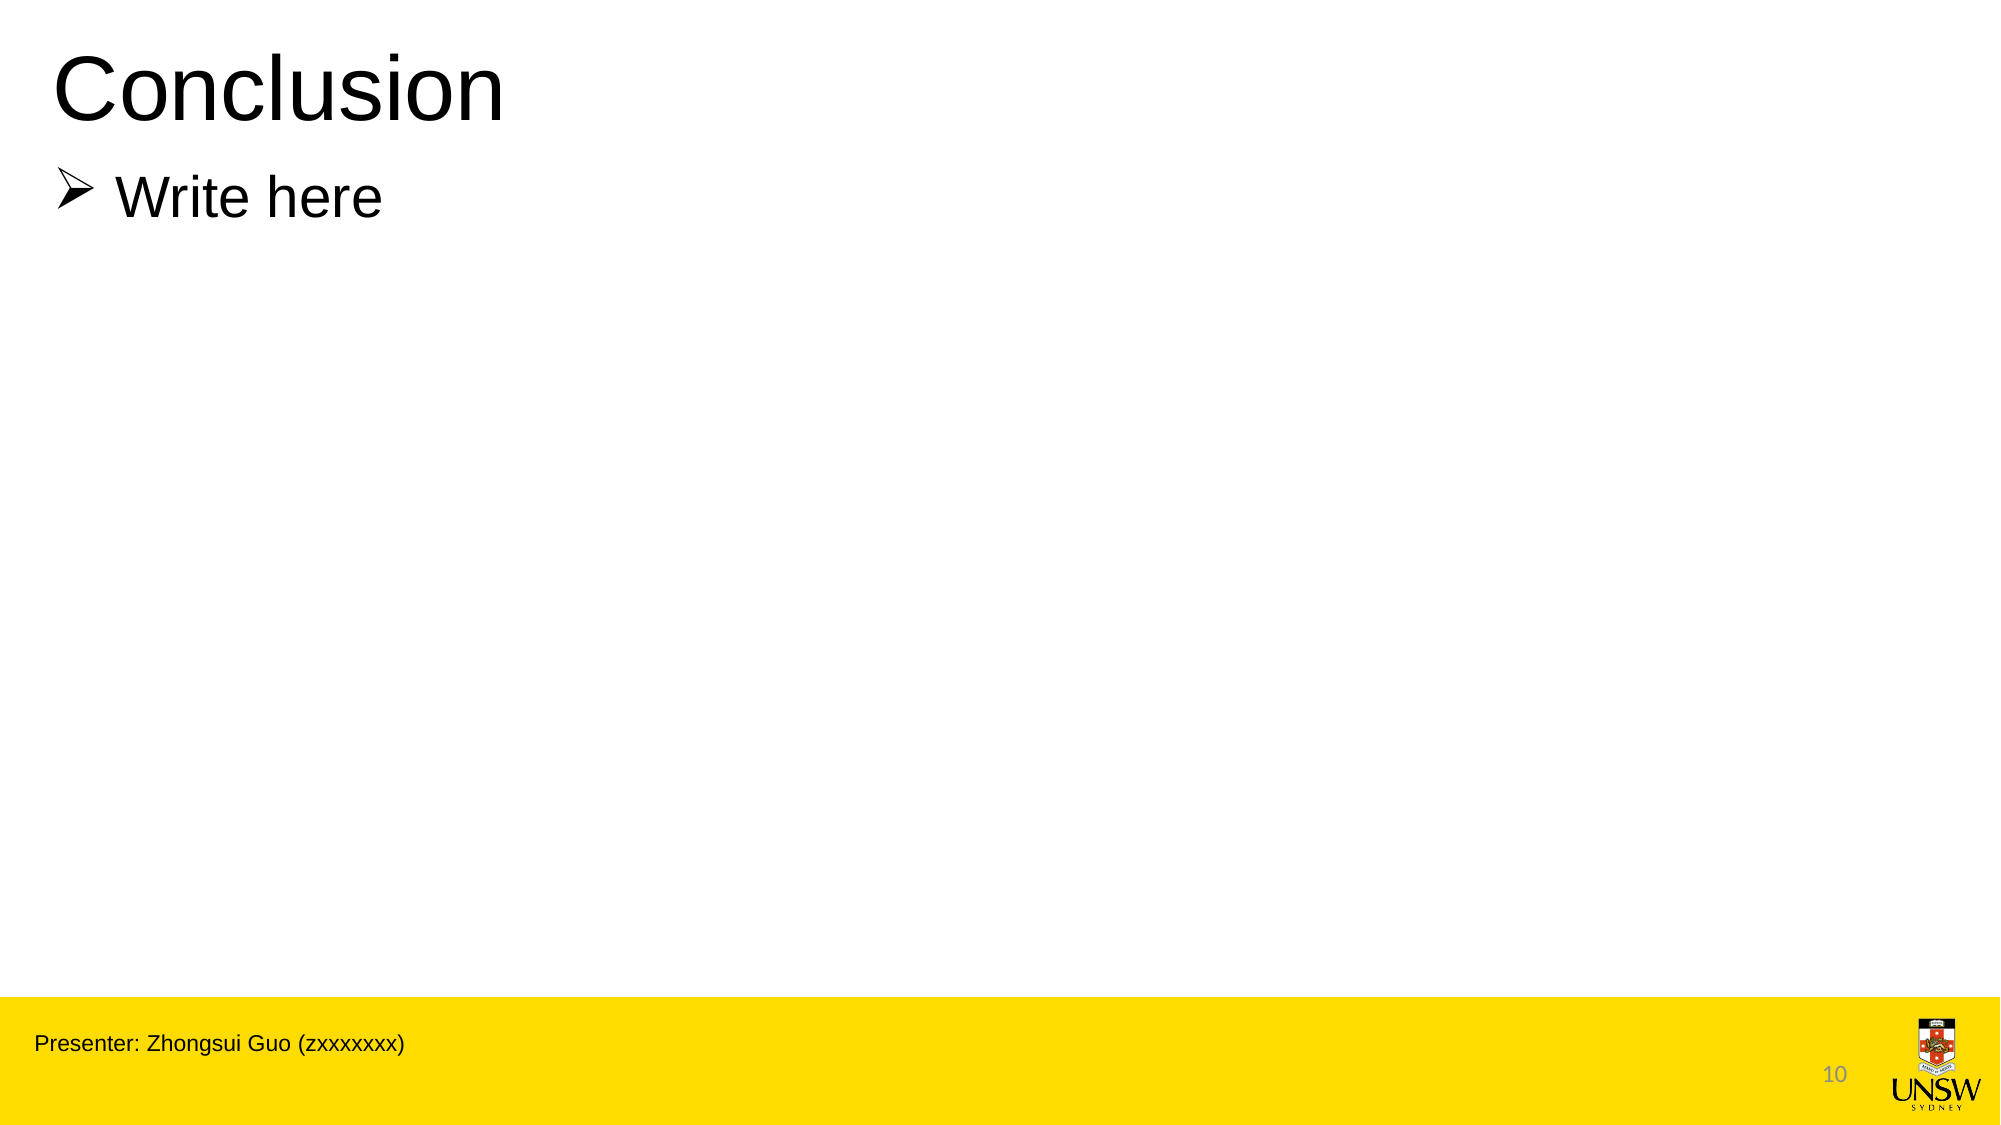

# Conclusion
 Write here
Presenter: Zhongsui Guo (zxxxxxxx)
10